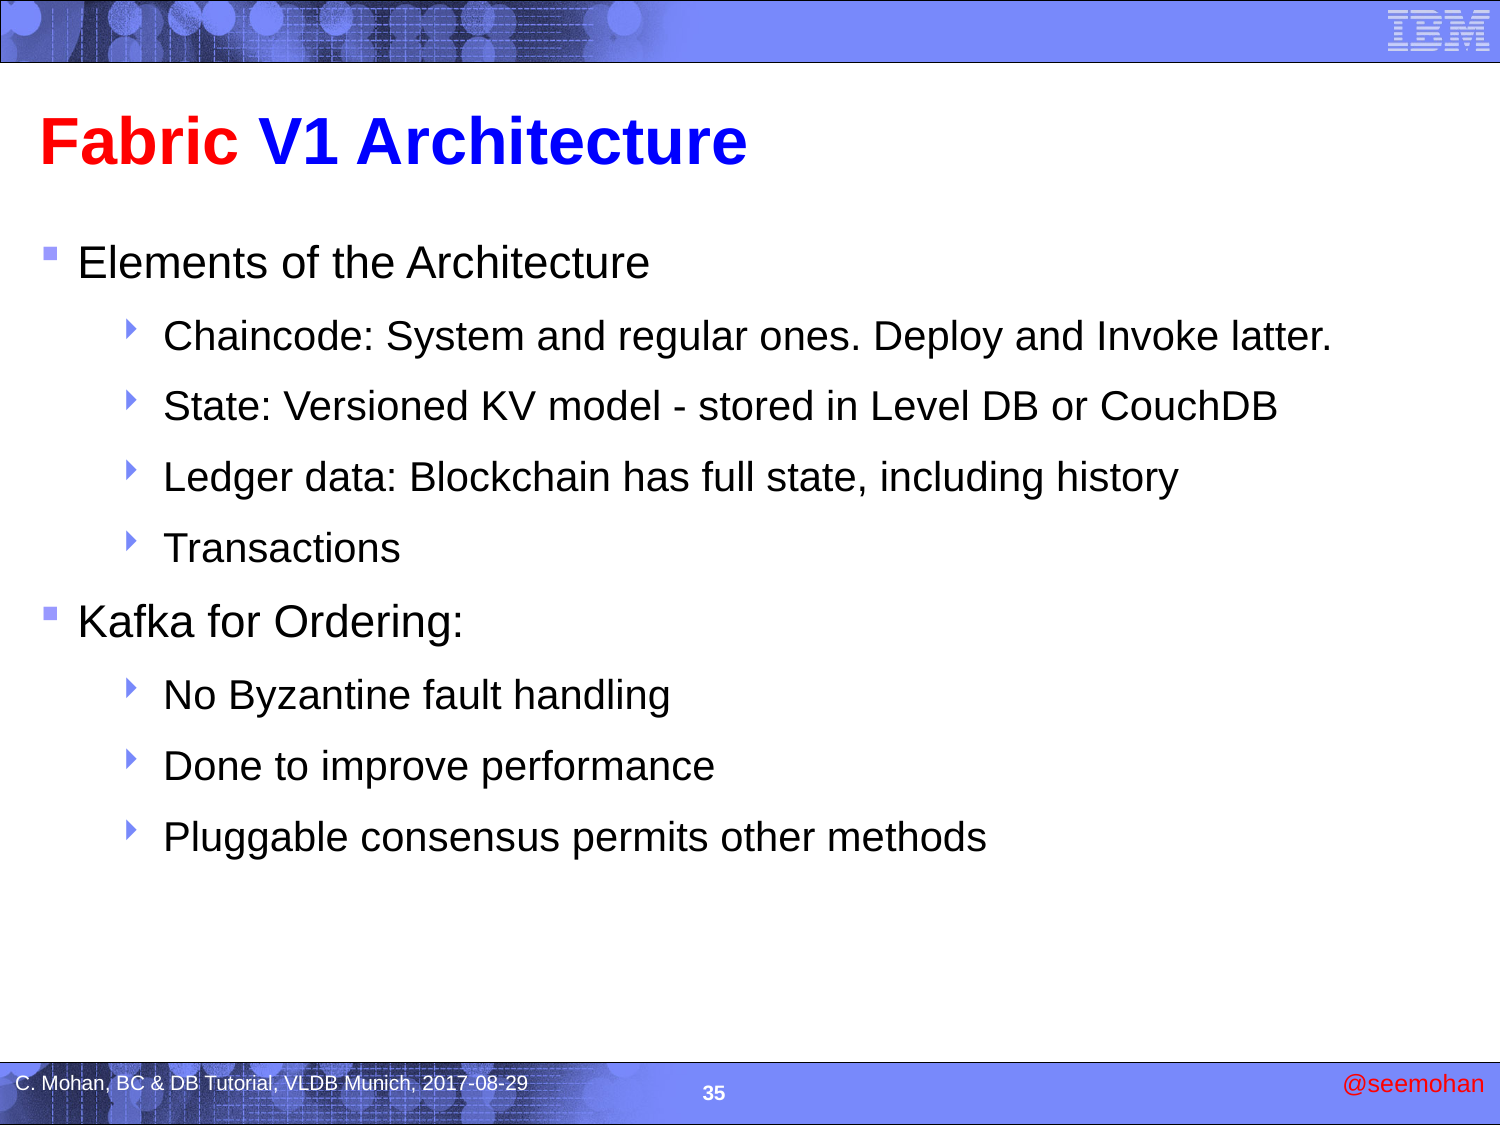

# Fabric V1 Architecture
Elements of the Architecture
Chaincode: System and regular ones. Deploy and Invoke latter.
State: Versioned KV model - stored in Level DB or CouchDB
Ledger data: Blockchain has full state, including history
Transactions
Kafka for Ordering:
No Byzantine fault handling
Done to improve performance
Pluggable consensus permits other methods
35